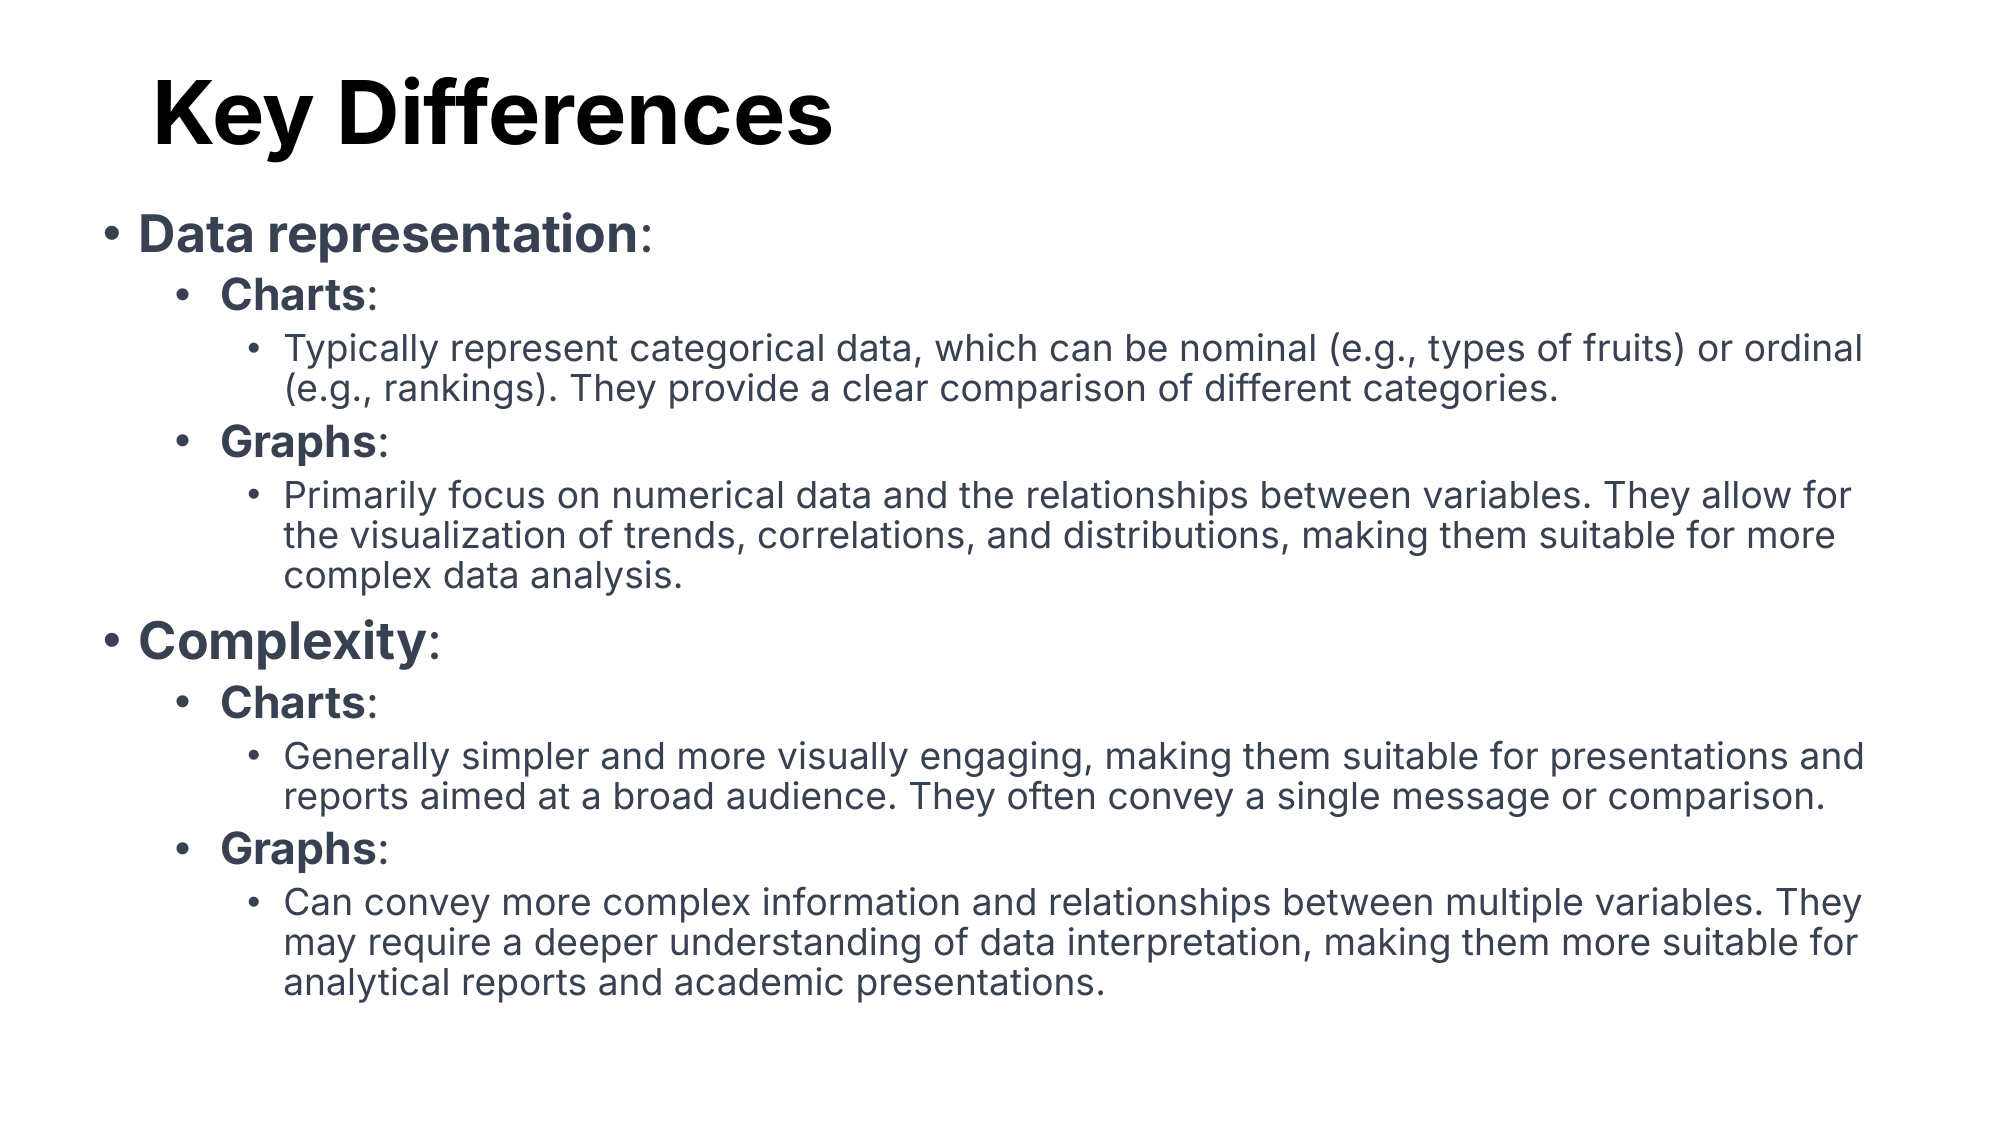

# Key Differences
Data representation:
Charts:
Typically represent categorical data, which can be nominal (e.g., types of fruits) or ordinal (e.g., rankings). They provide a clear comparison of different categories.
Graphs:
Primarily focus on numerical data and the relationships between variables. They allow for the visualization of trends, correlations, and distributions, making them suitable for more complex data analysis.
Complexity:
Charts:
Generally simpler and more visually engaging, making them suitable for presentations and reports aimed at a broad audience. They often convey a single message or comparison.
Graphs:
Can convey more complex information and relationships between multiple variables. They may require a deeper understanding of data interpretation, making them more suitable for analytical reports and academic presentations.